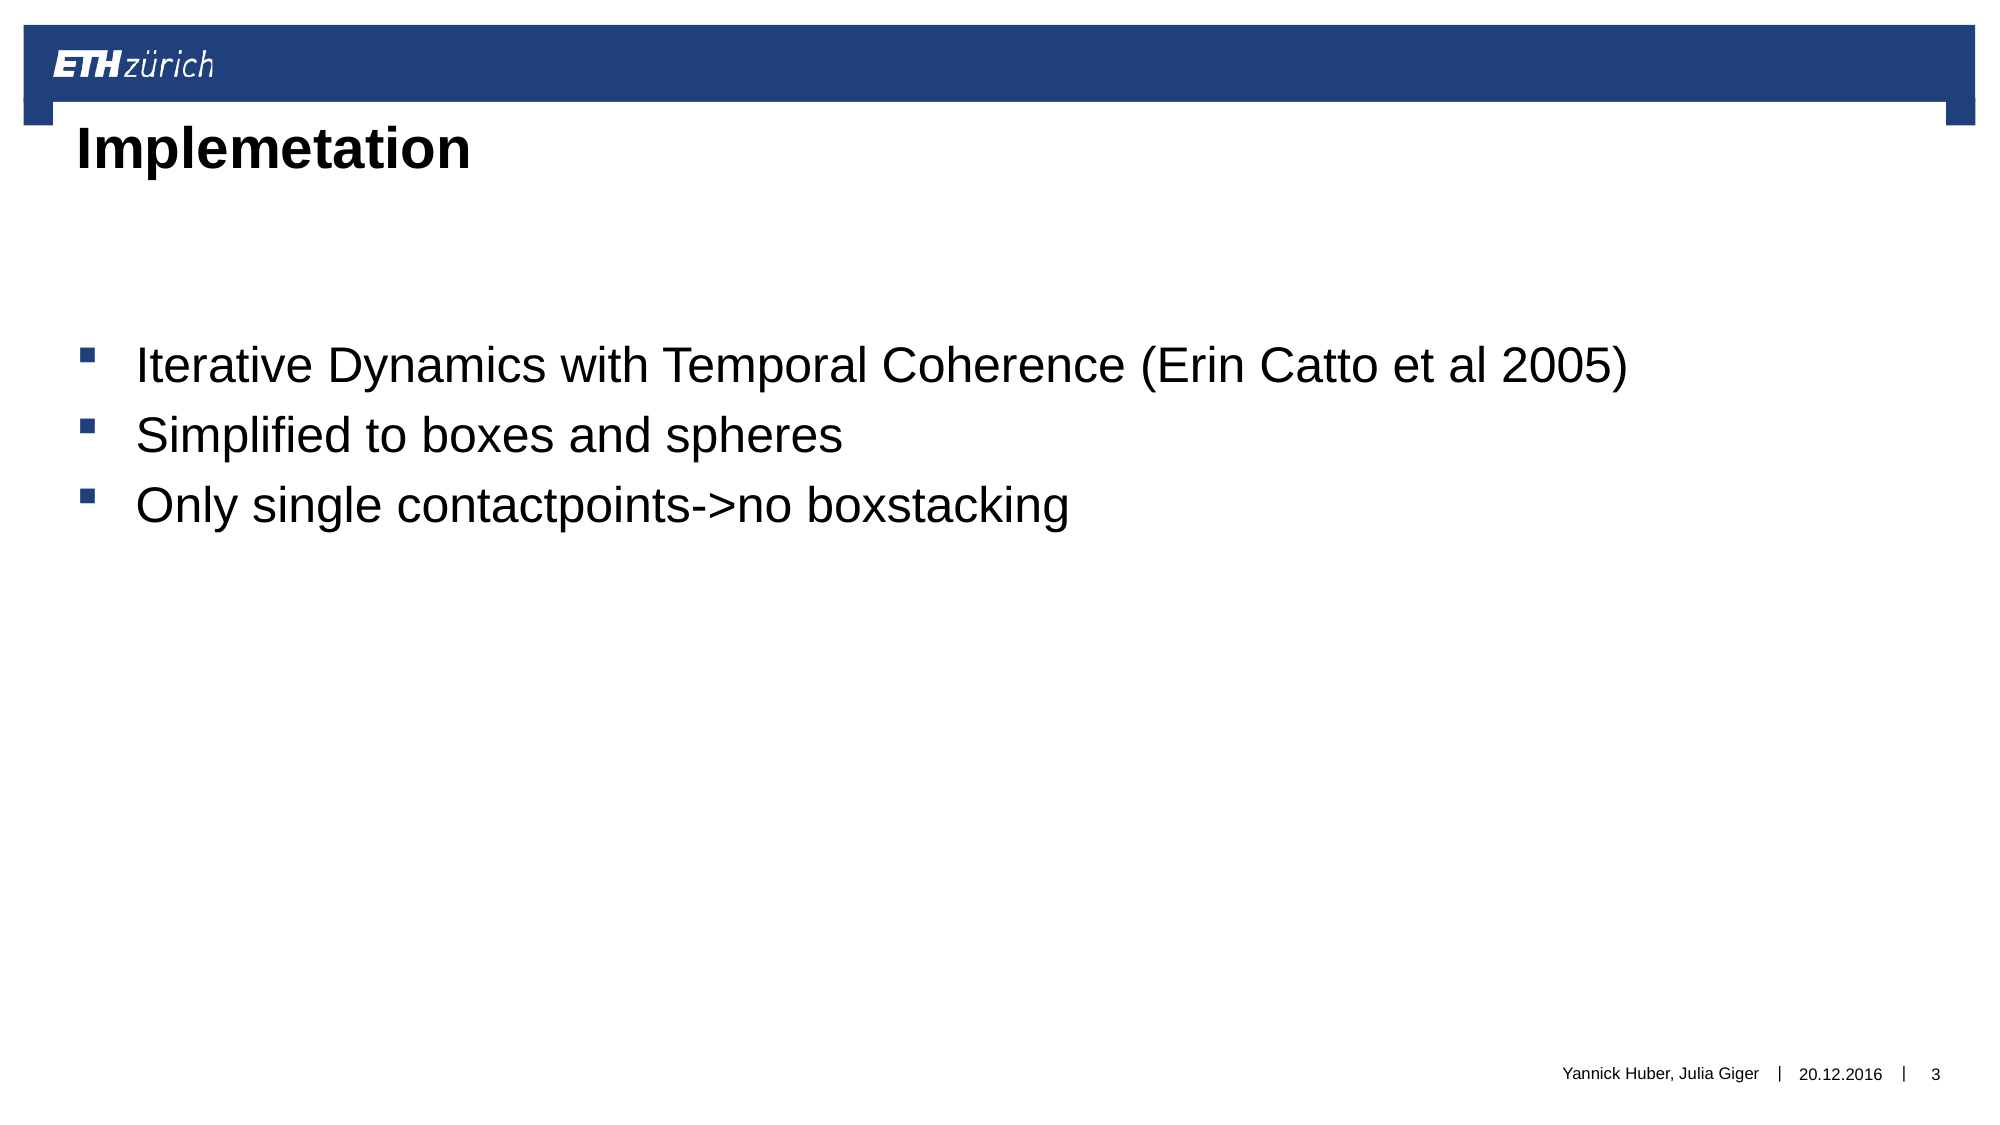

# Implemetation
Iterative Dynamics with Temporal Coherence (Erin Catto et al 2005)
Simplified to boxes and spheres
Only single contactpoints->no boxstacking
Yannick Huber, Julia Giger
20.12.2016
3